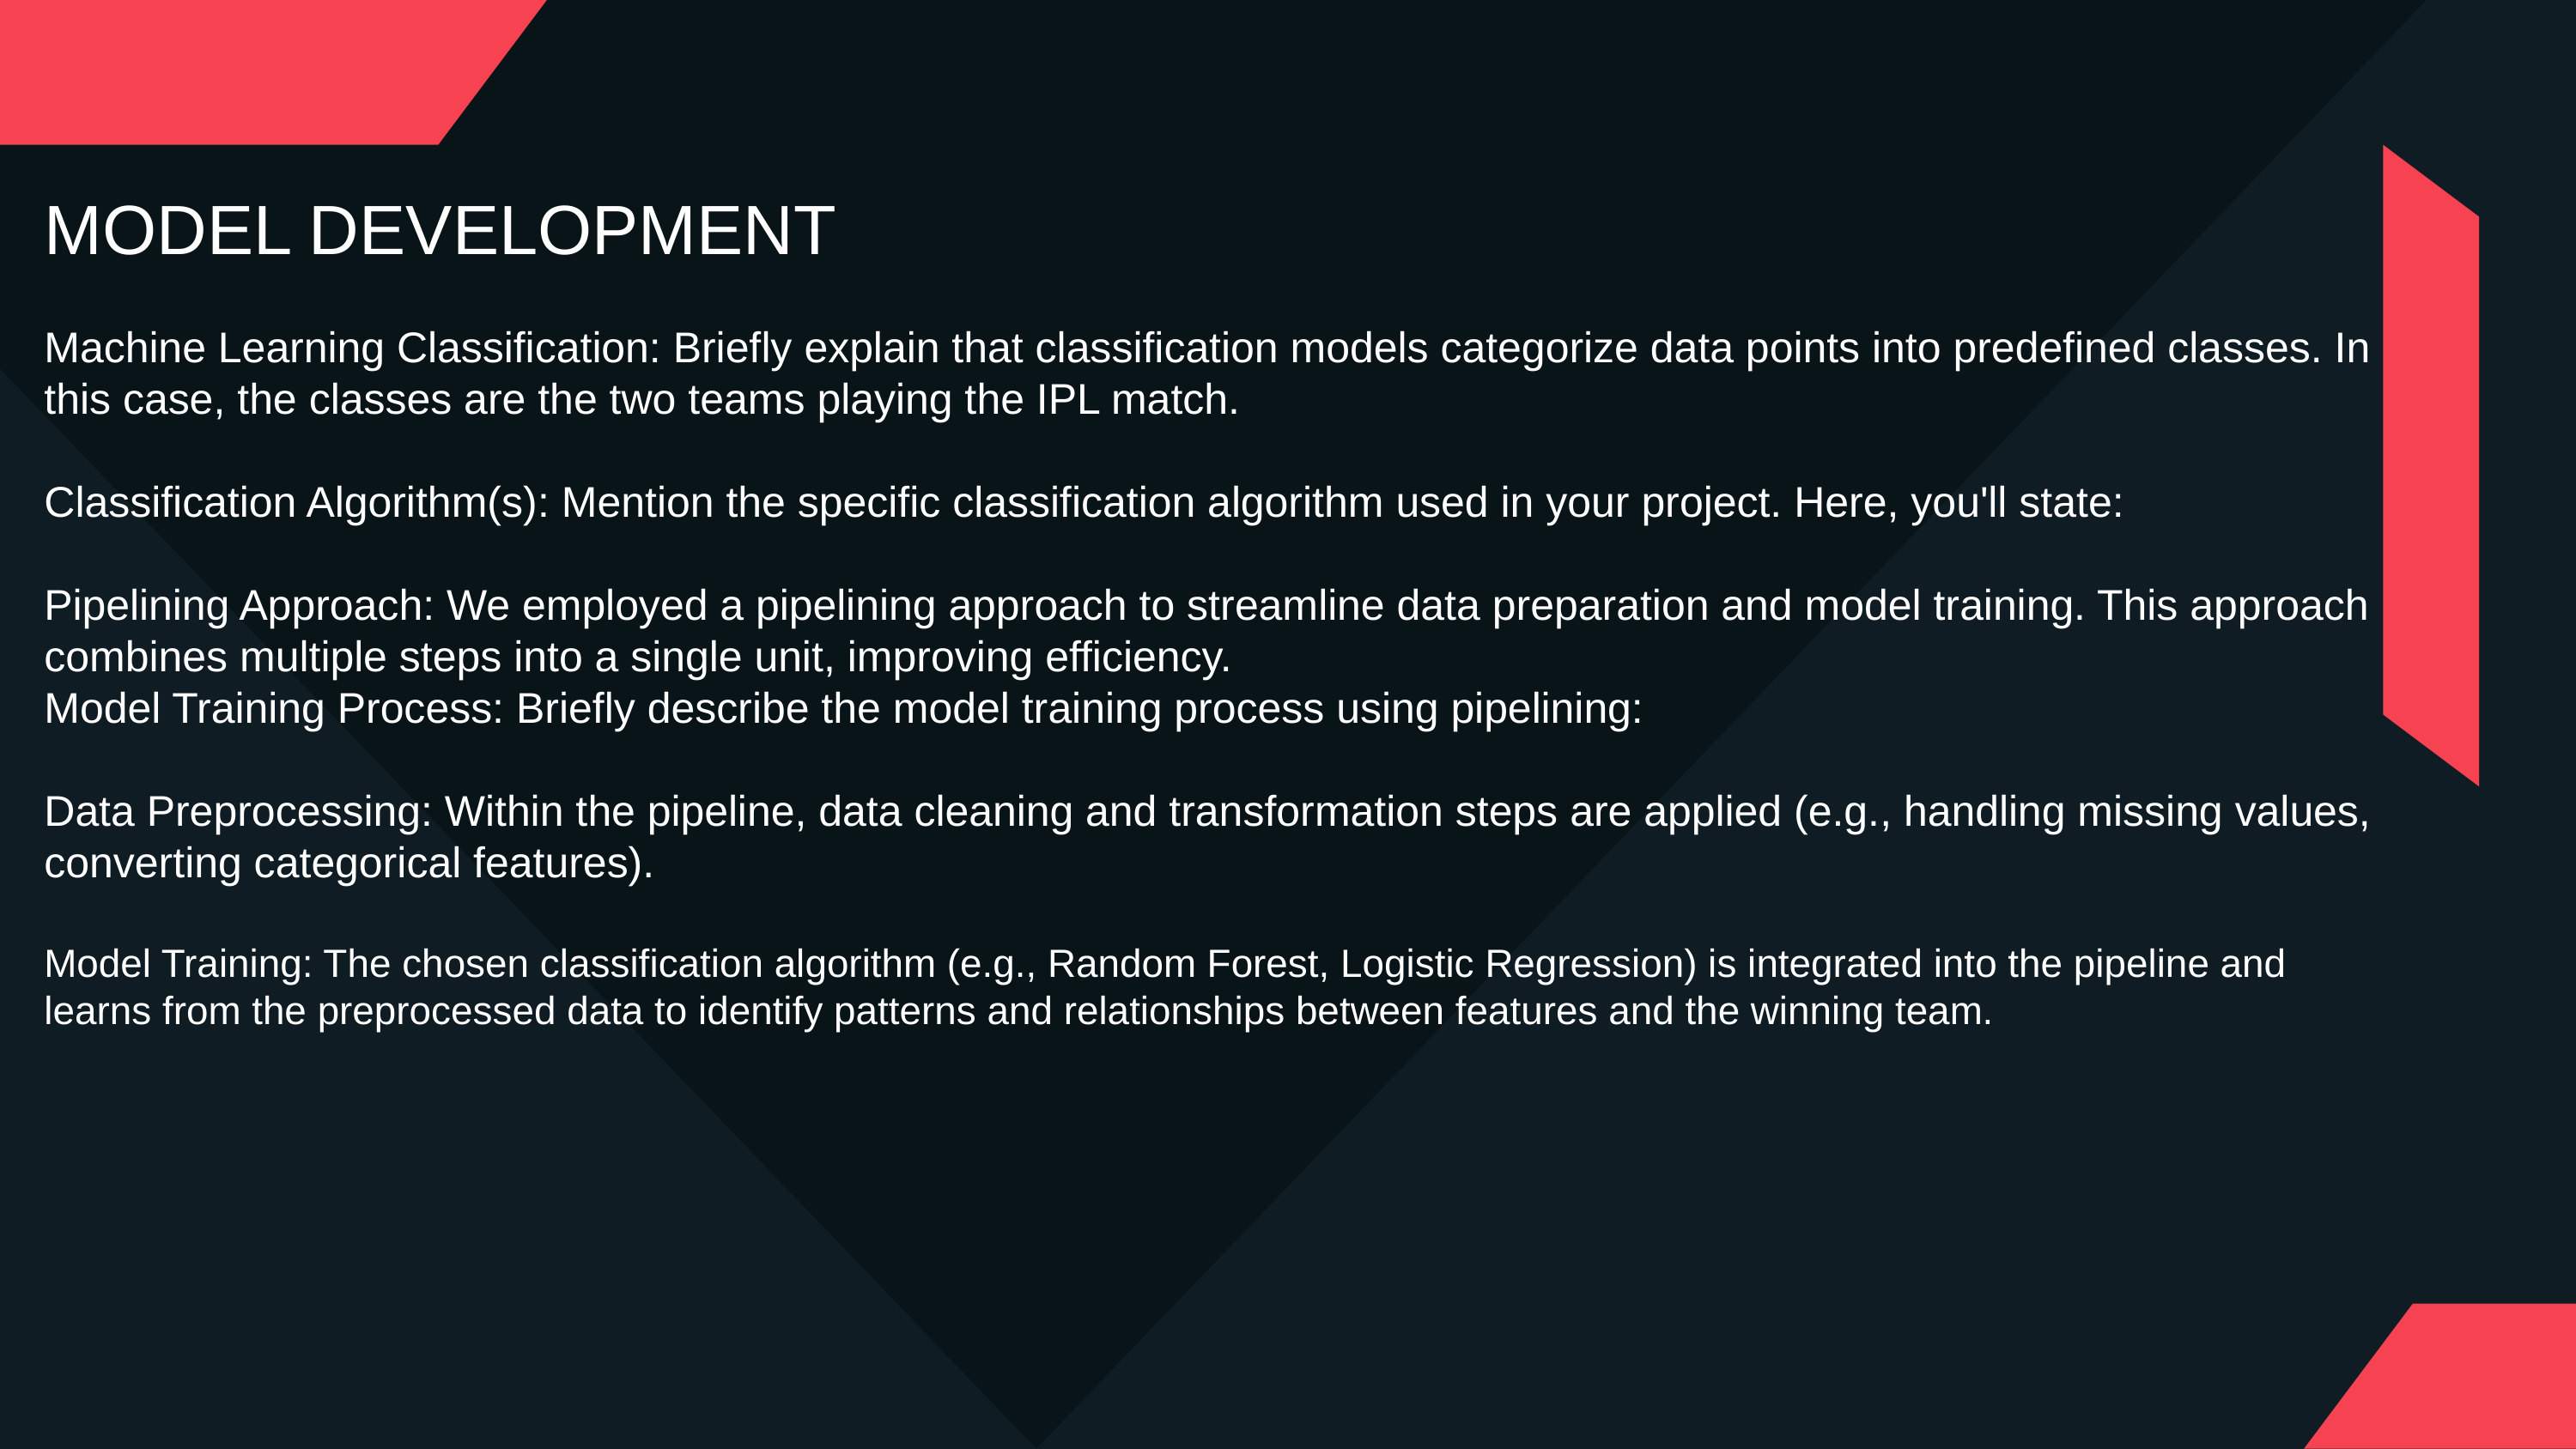

MODEL DEVELOPMENT

Machine Learning Classification: Briefly explain that classification models categorize data points into predefined classes. In this case, the classes are the two teams playing the IPL match.

Classification Algorithm(s): Mention the specific classification algorithm used in your project. Here, you'll state:

Pipelining Approach: We employed a pipelining approach to streamline data preparation and model training. This approach combines multiple steps into a single unit, improving efficiency.
Model Training Process: Briefly describe the model training process using pipelining:

Data Preprocessing: Within the pipeline, data cleaning and transformation steps are applied (e.g., handling missing values, converting categorical features).

Model Training: The chosen classification algorithm (e.g., Random Forest, Logistic Regression) is integrated into the pipeline and learns from the preprocessed data to identify patterns and relationships between features and the winning team.